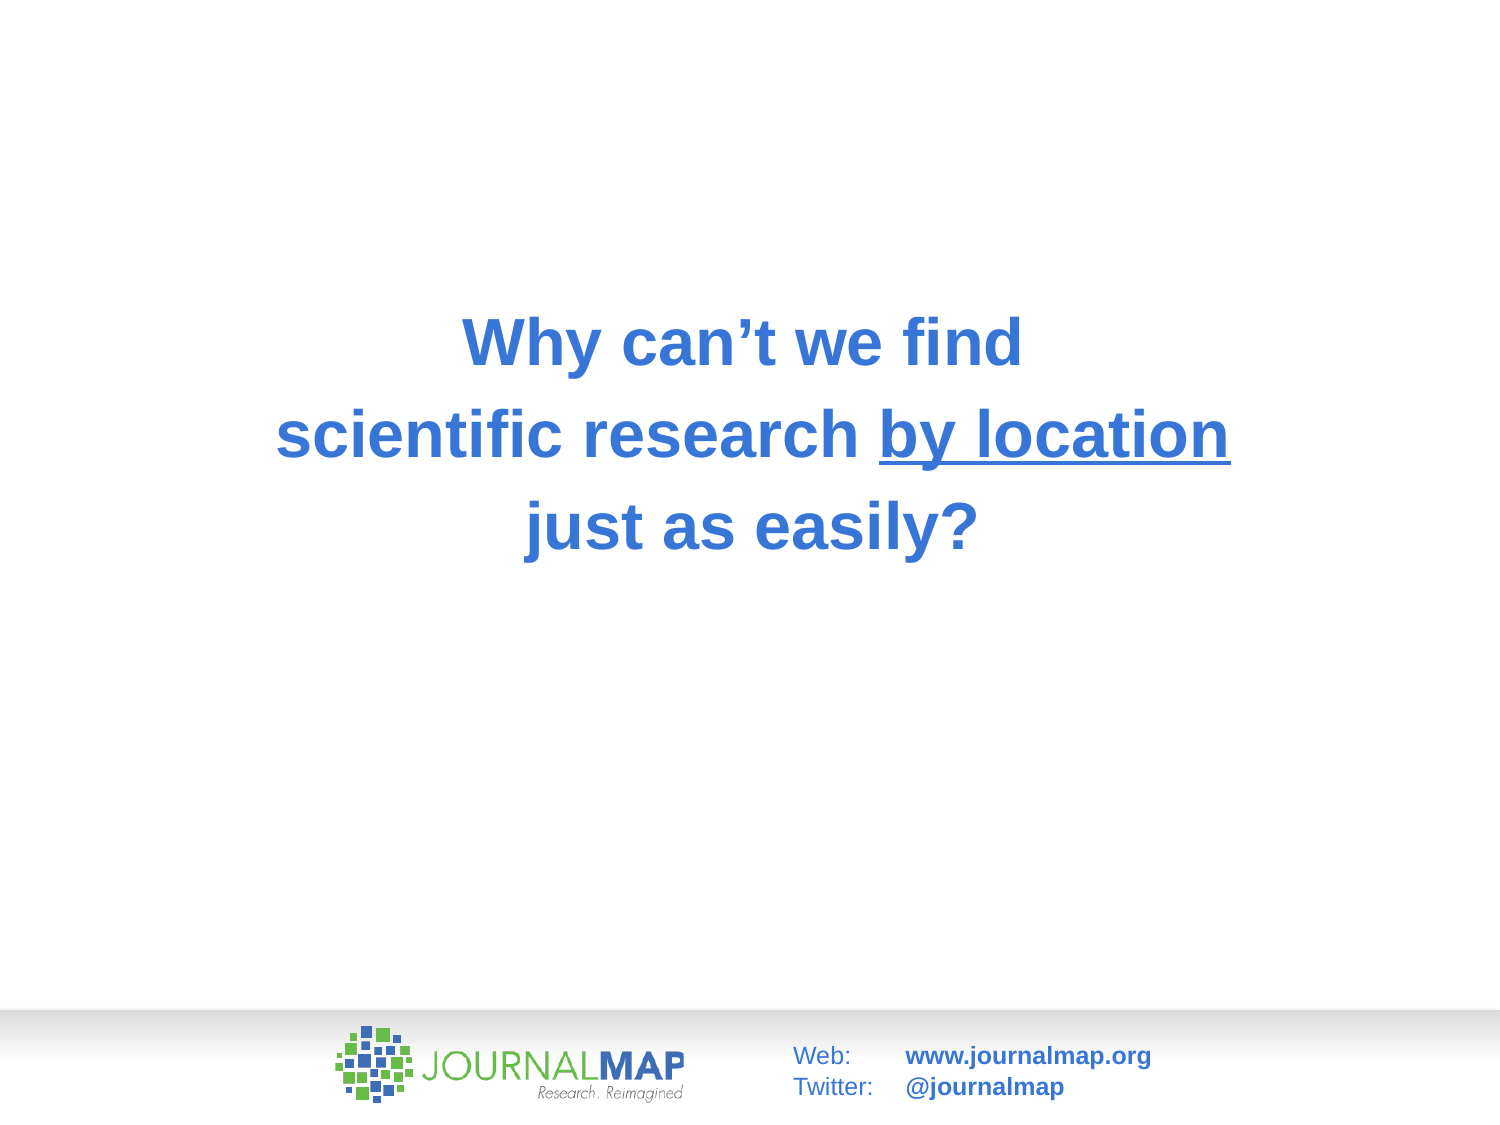

Why can’t we find
scientific research by location
just as easily?